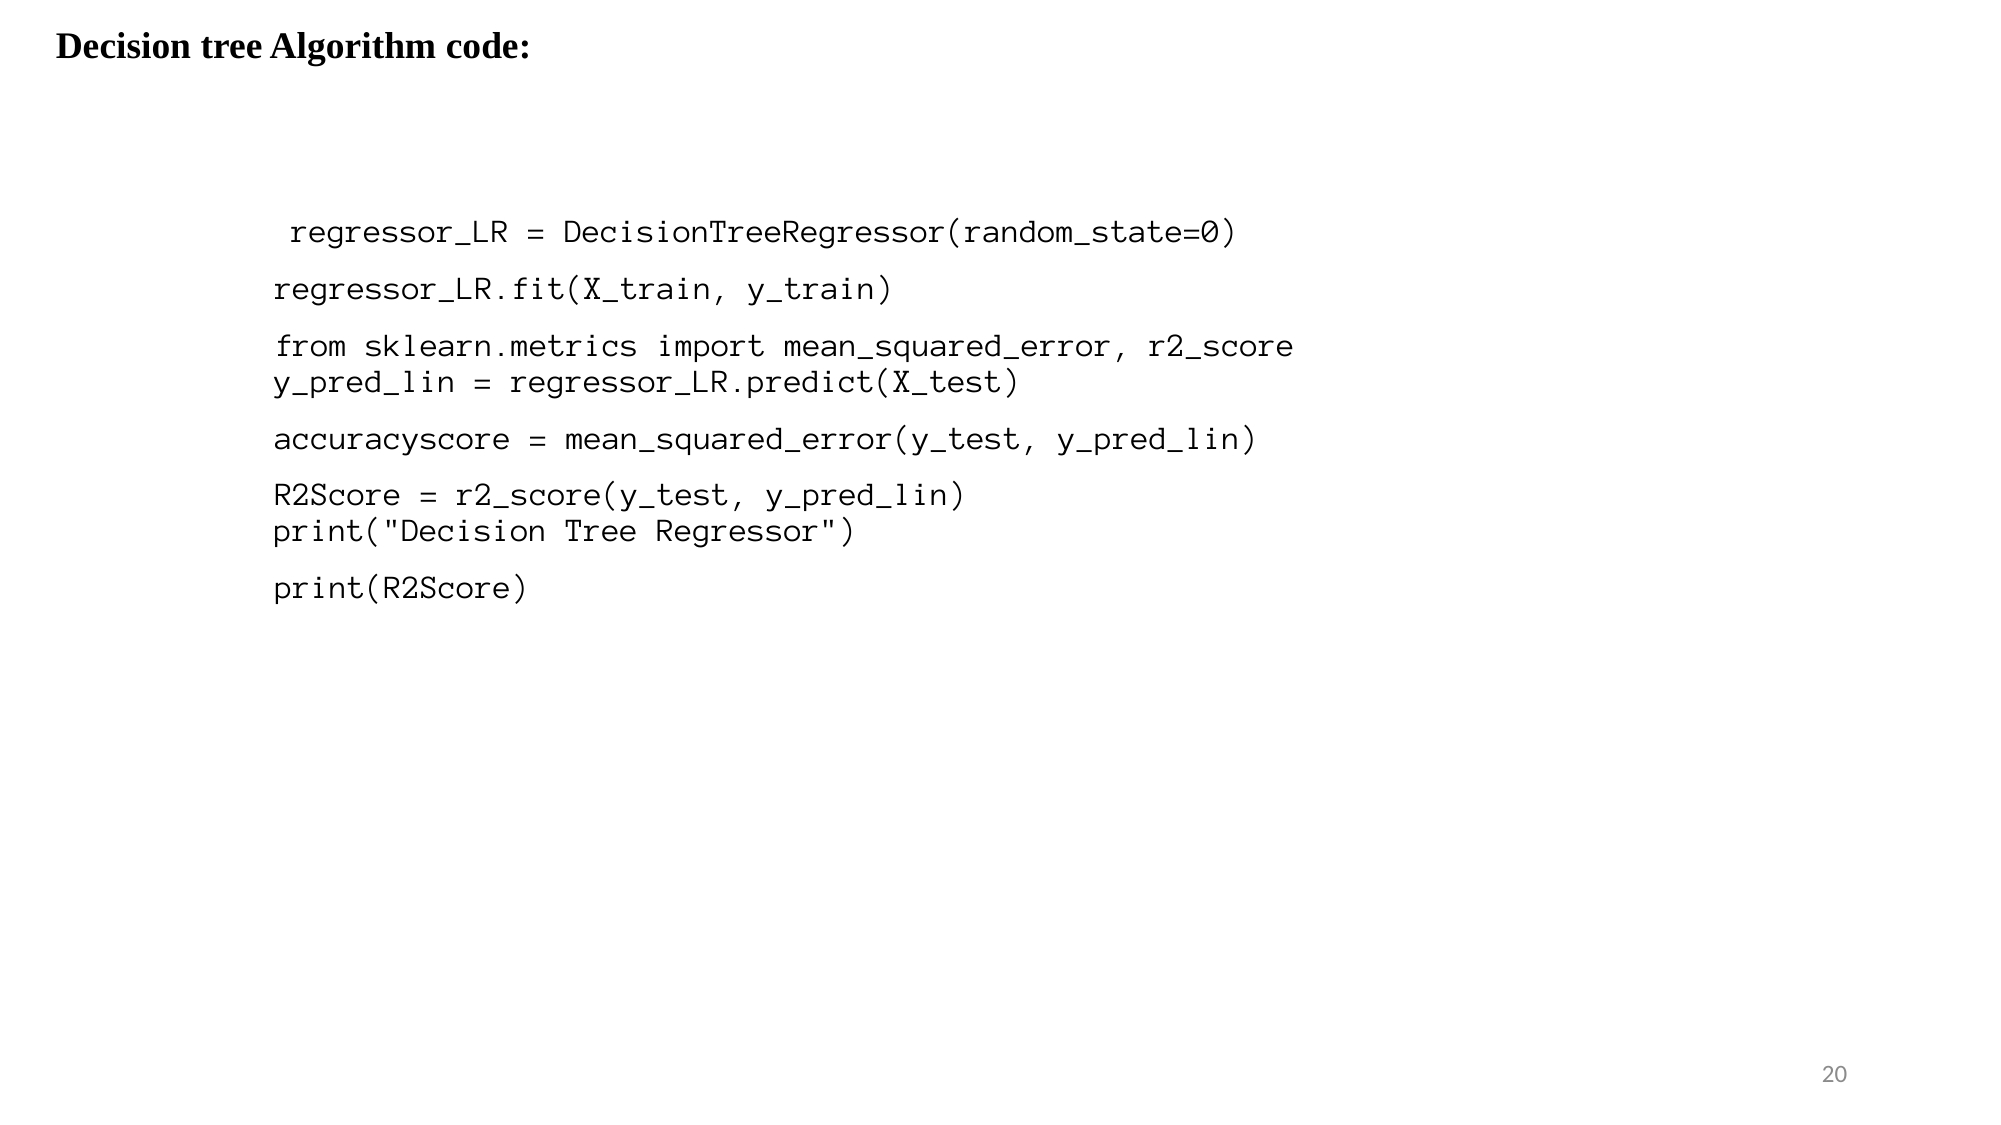

Decision tree Algorithm code:

	         regressor_LR = DecisionTreeRegressor(random_state=0)
            regressor_LR.fit(X_train, y_train)
            from sklearn.metrics import mean_squared_error, r2_score
            y_pred_lin = regressor_LR.predict(X_test)
            accuracyscore = mean_squared_error(y_test, y_pred_lin)
            R2Score = r2_score(y_test, y_pred_lin)
            print("Decision Tree Regressor")
            print(R2Score)

20